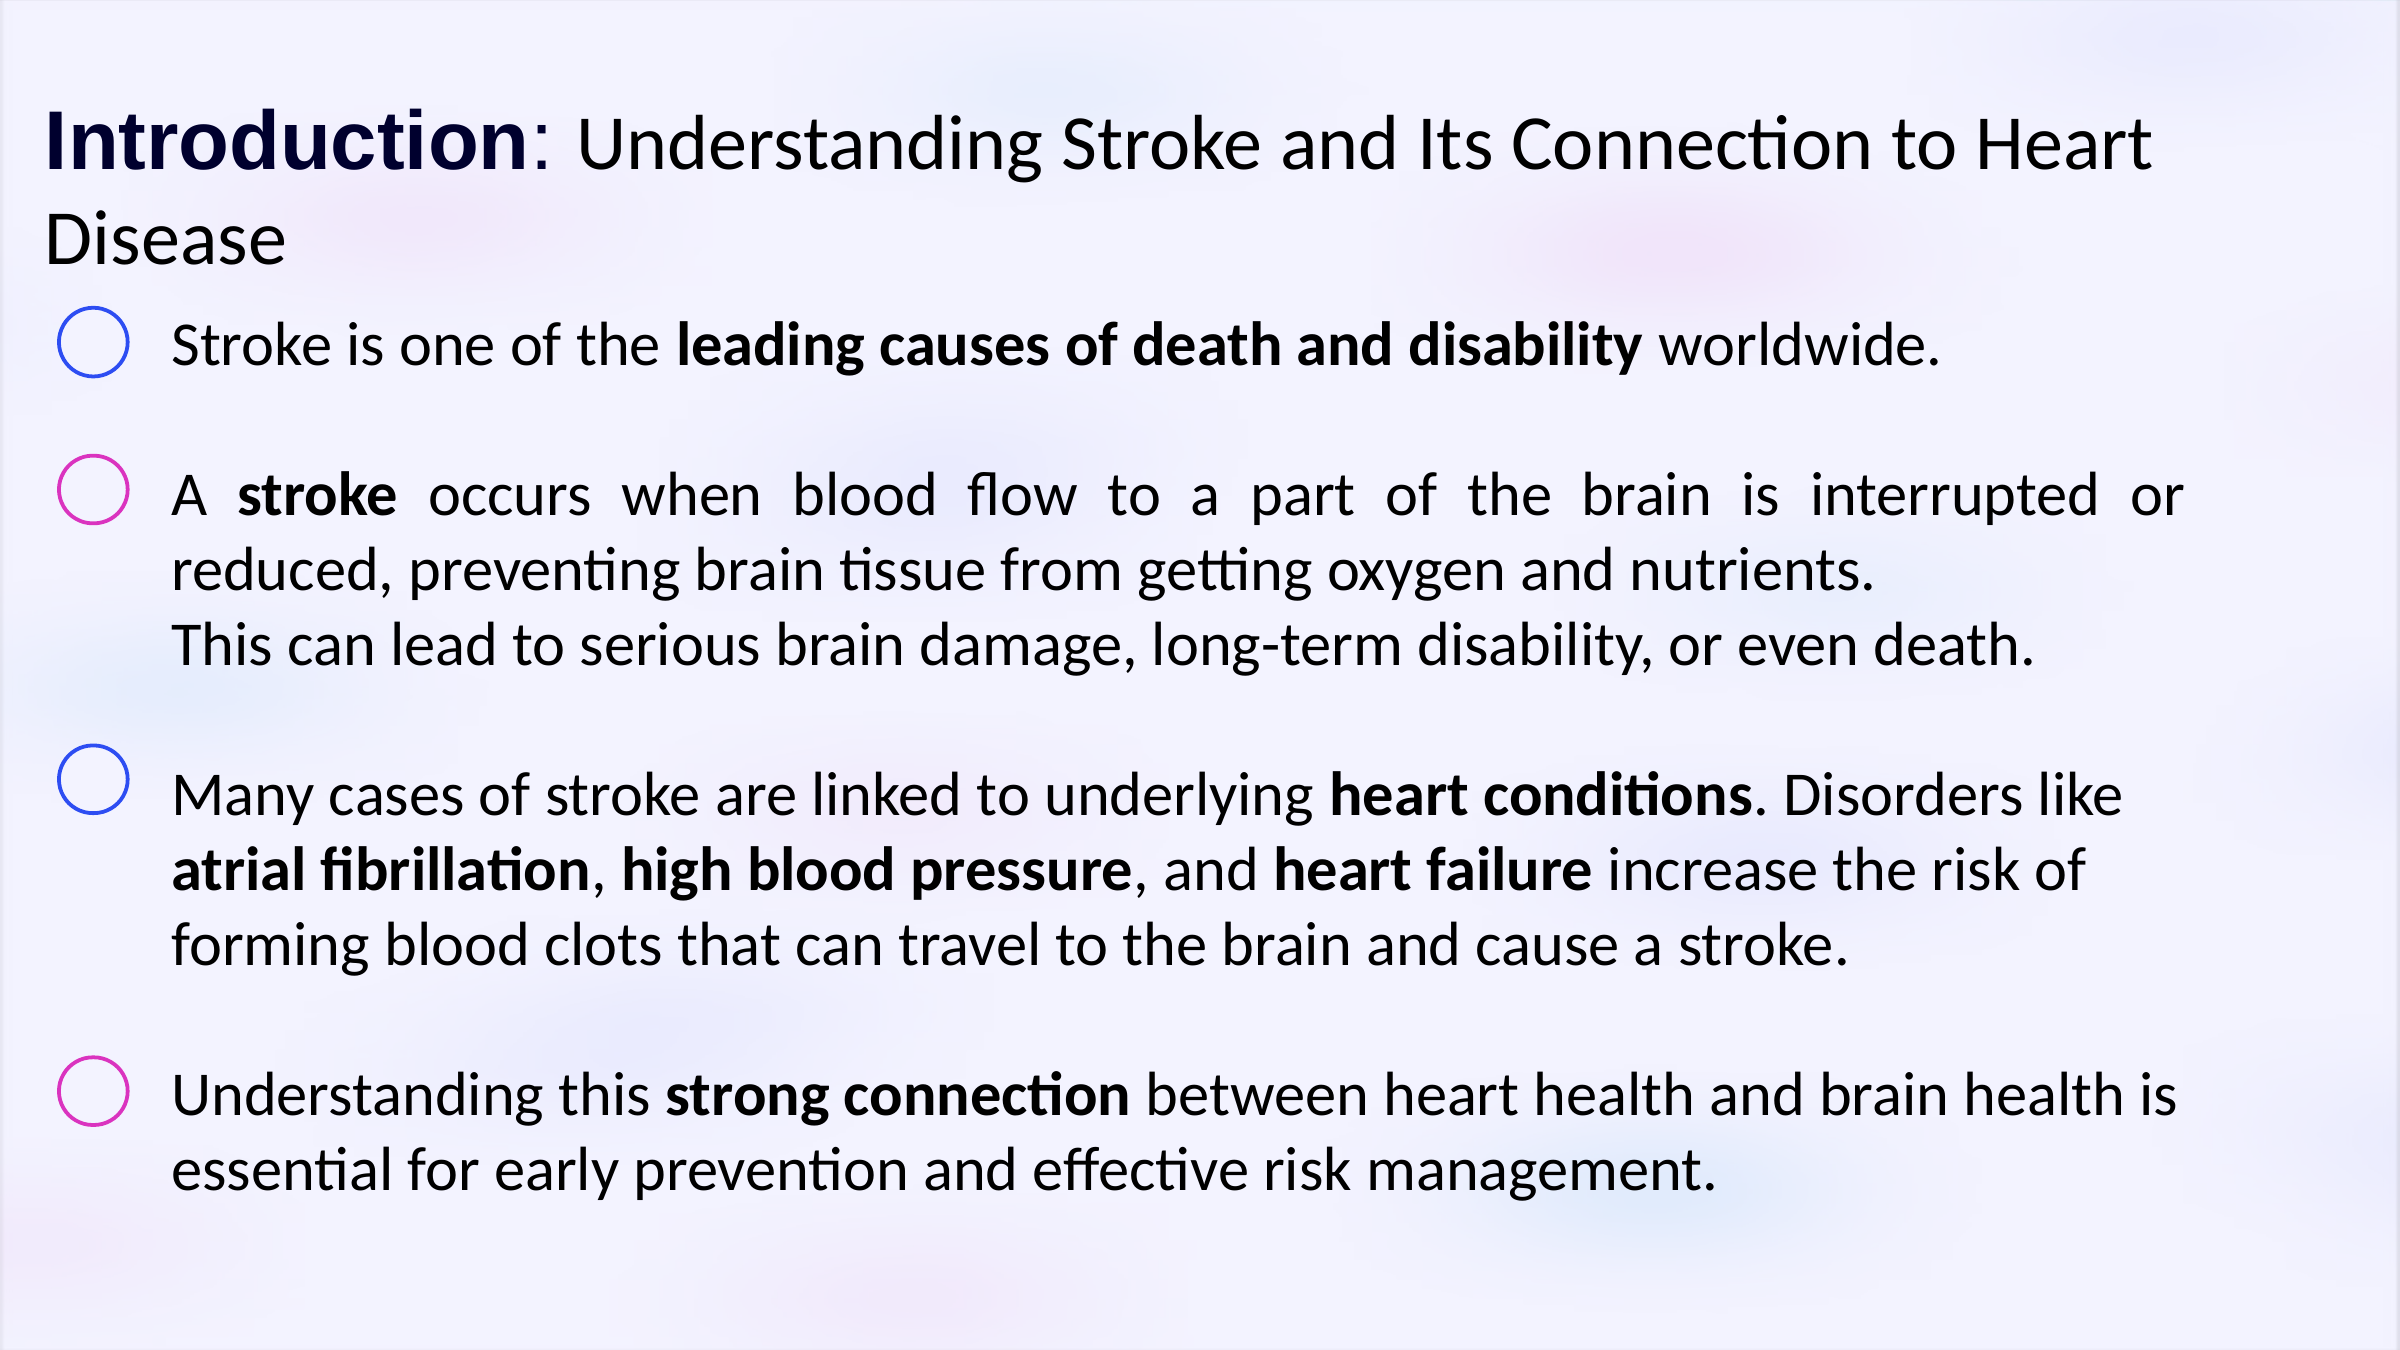

Introduction: Understanding Stroke and Its Connection to Heart Disease

Stroke is one of the leading causes of death and disability worldwide.

A stroke occurs when blood flow to a part of the brain is interrupted or reduced, preventing brain tissue from getting oxygen and nutrients.
This can lead to serious brain damage, long-term disability, or even death.

Many cases of stroke are linked to underlying heart conditions. Disorders like atrial fibrillation, high blood pressure, and heart failure increase the risk of forming blood clots that can travel to the brain and cause a stroke.

Understanding this strong connection between heart health and brain health is essential for early prevention and effective risk management.